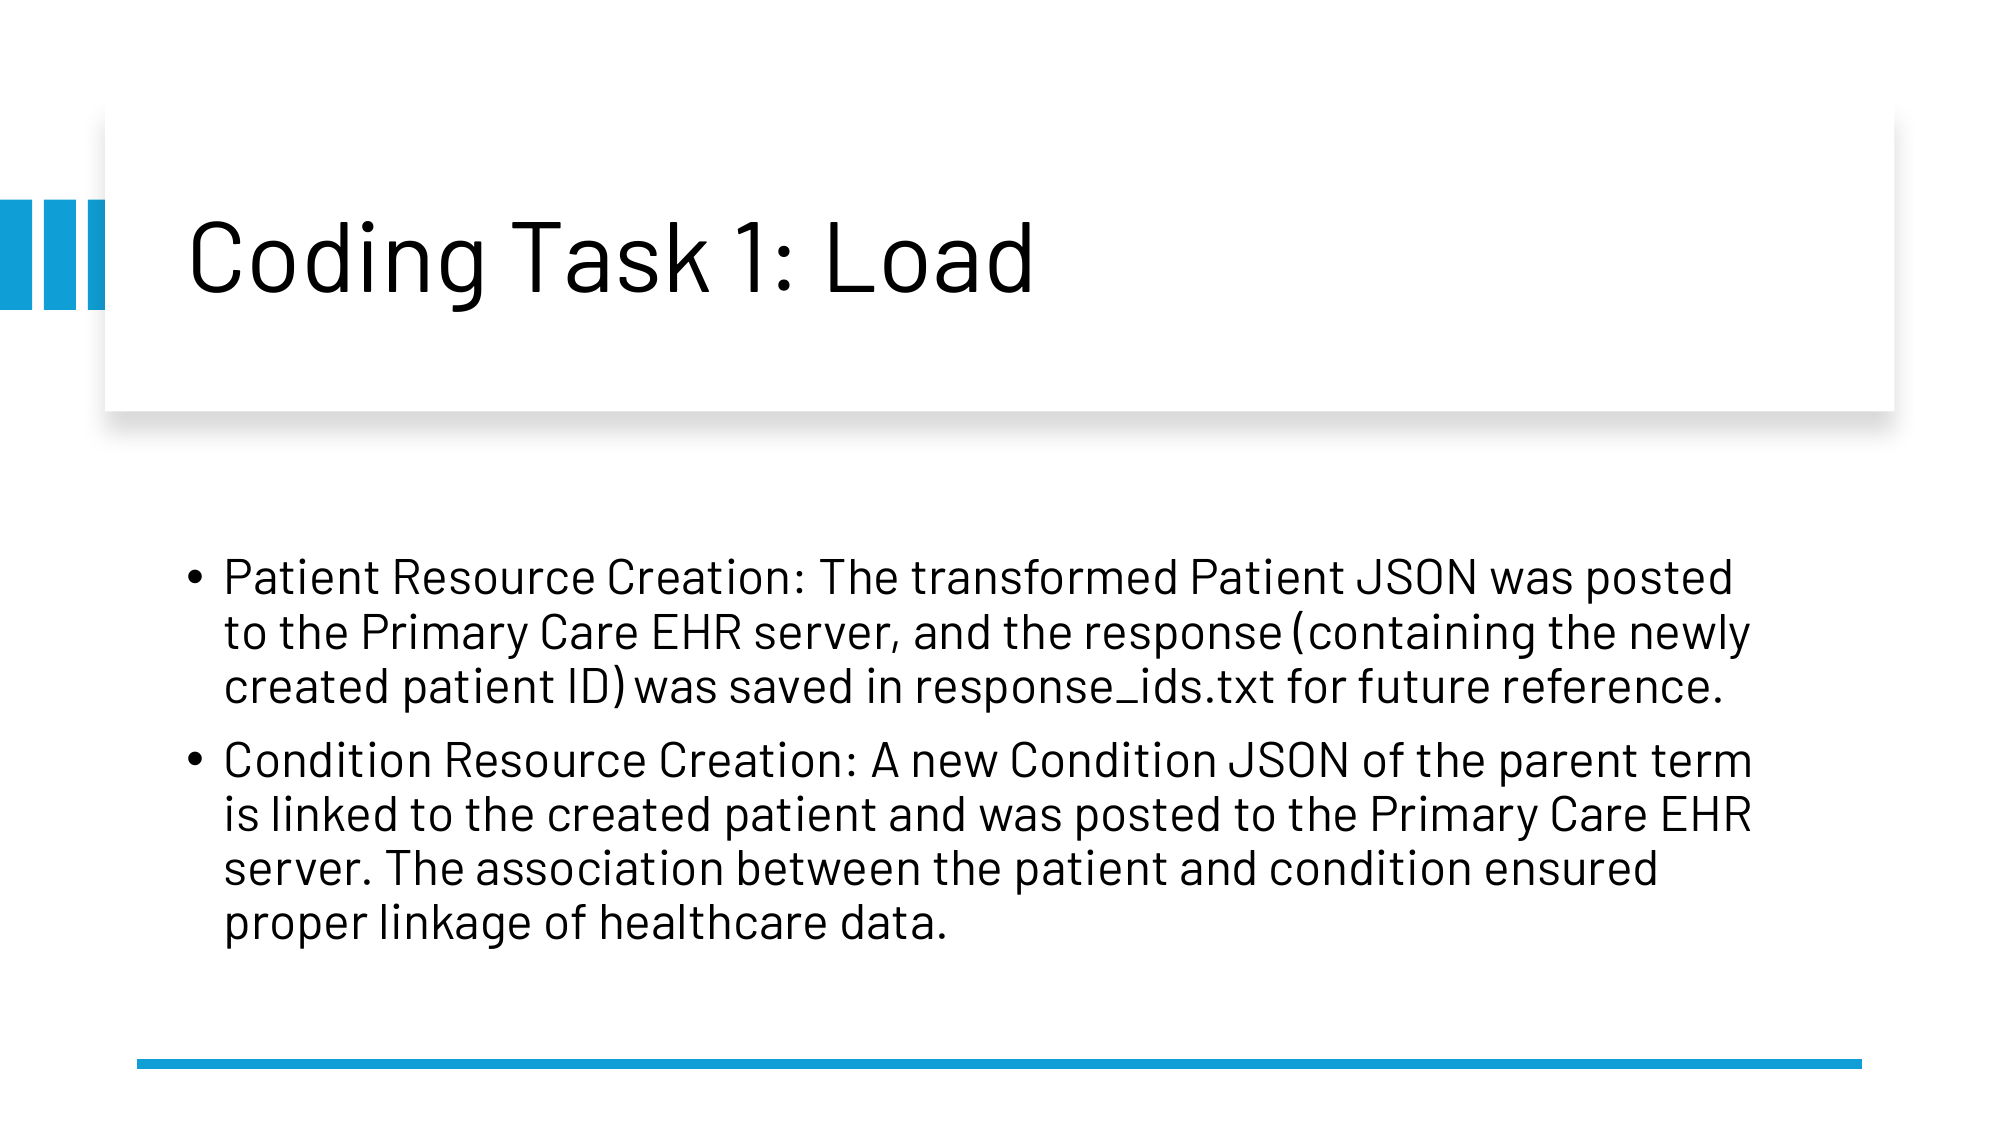

# Coding Task 1: Load

Patient Resource Creation: The transformed Patient JSON was posted to the Primary Care EHR server, and the response (containing the newly created patient ID) was saved in response_ids.txt for future reference.
Condition Resource Creation: A new Condition JSON of the parent term is linked to the created patient and was posted to the Primary Care EHR server. The association between the patient and condition ensured proper linkage of healthcare data.